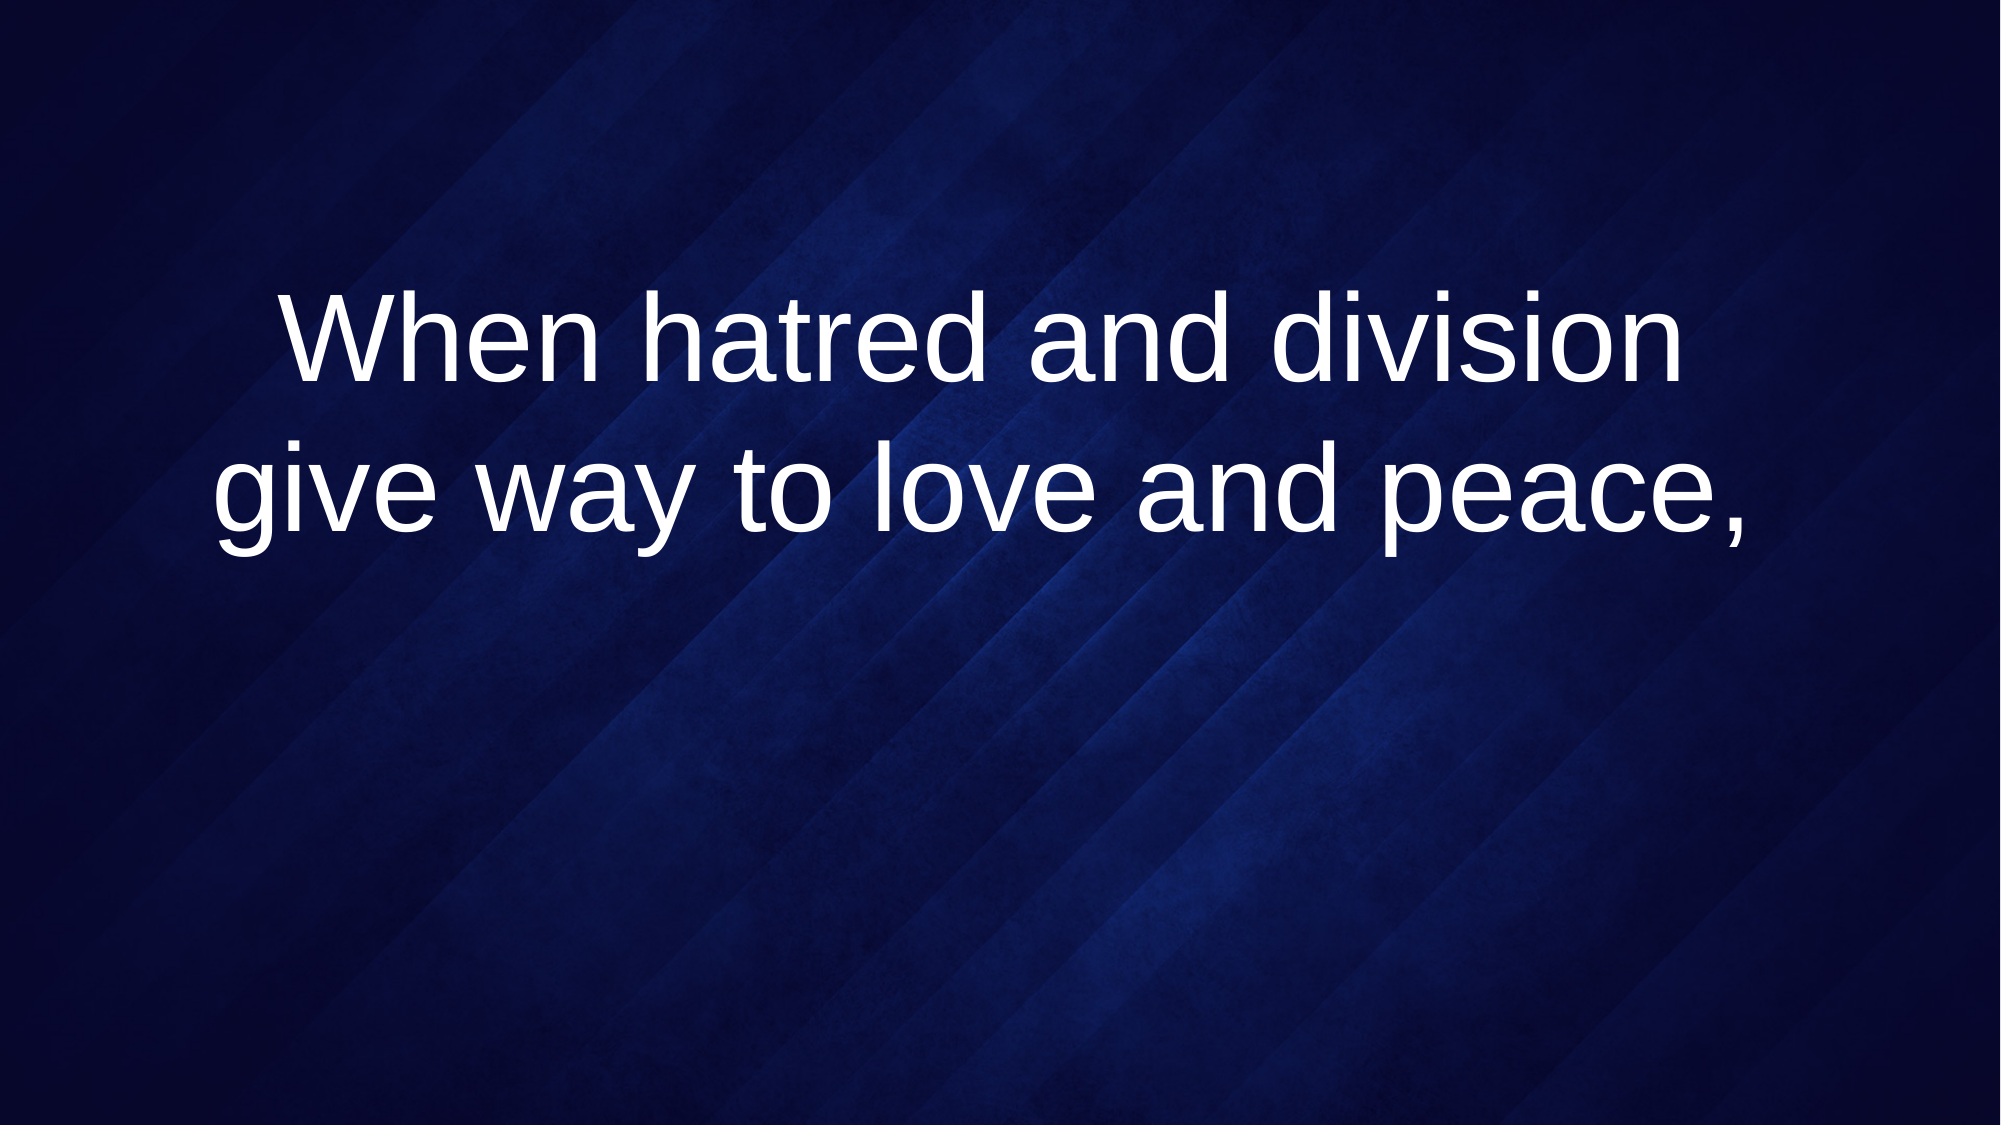

# When hatred and division give way to love and peace,